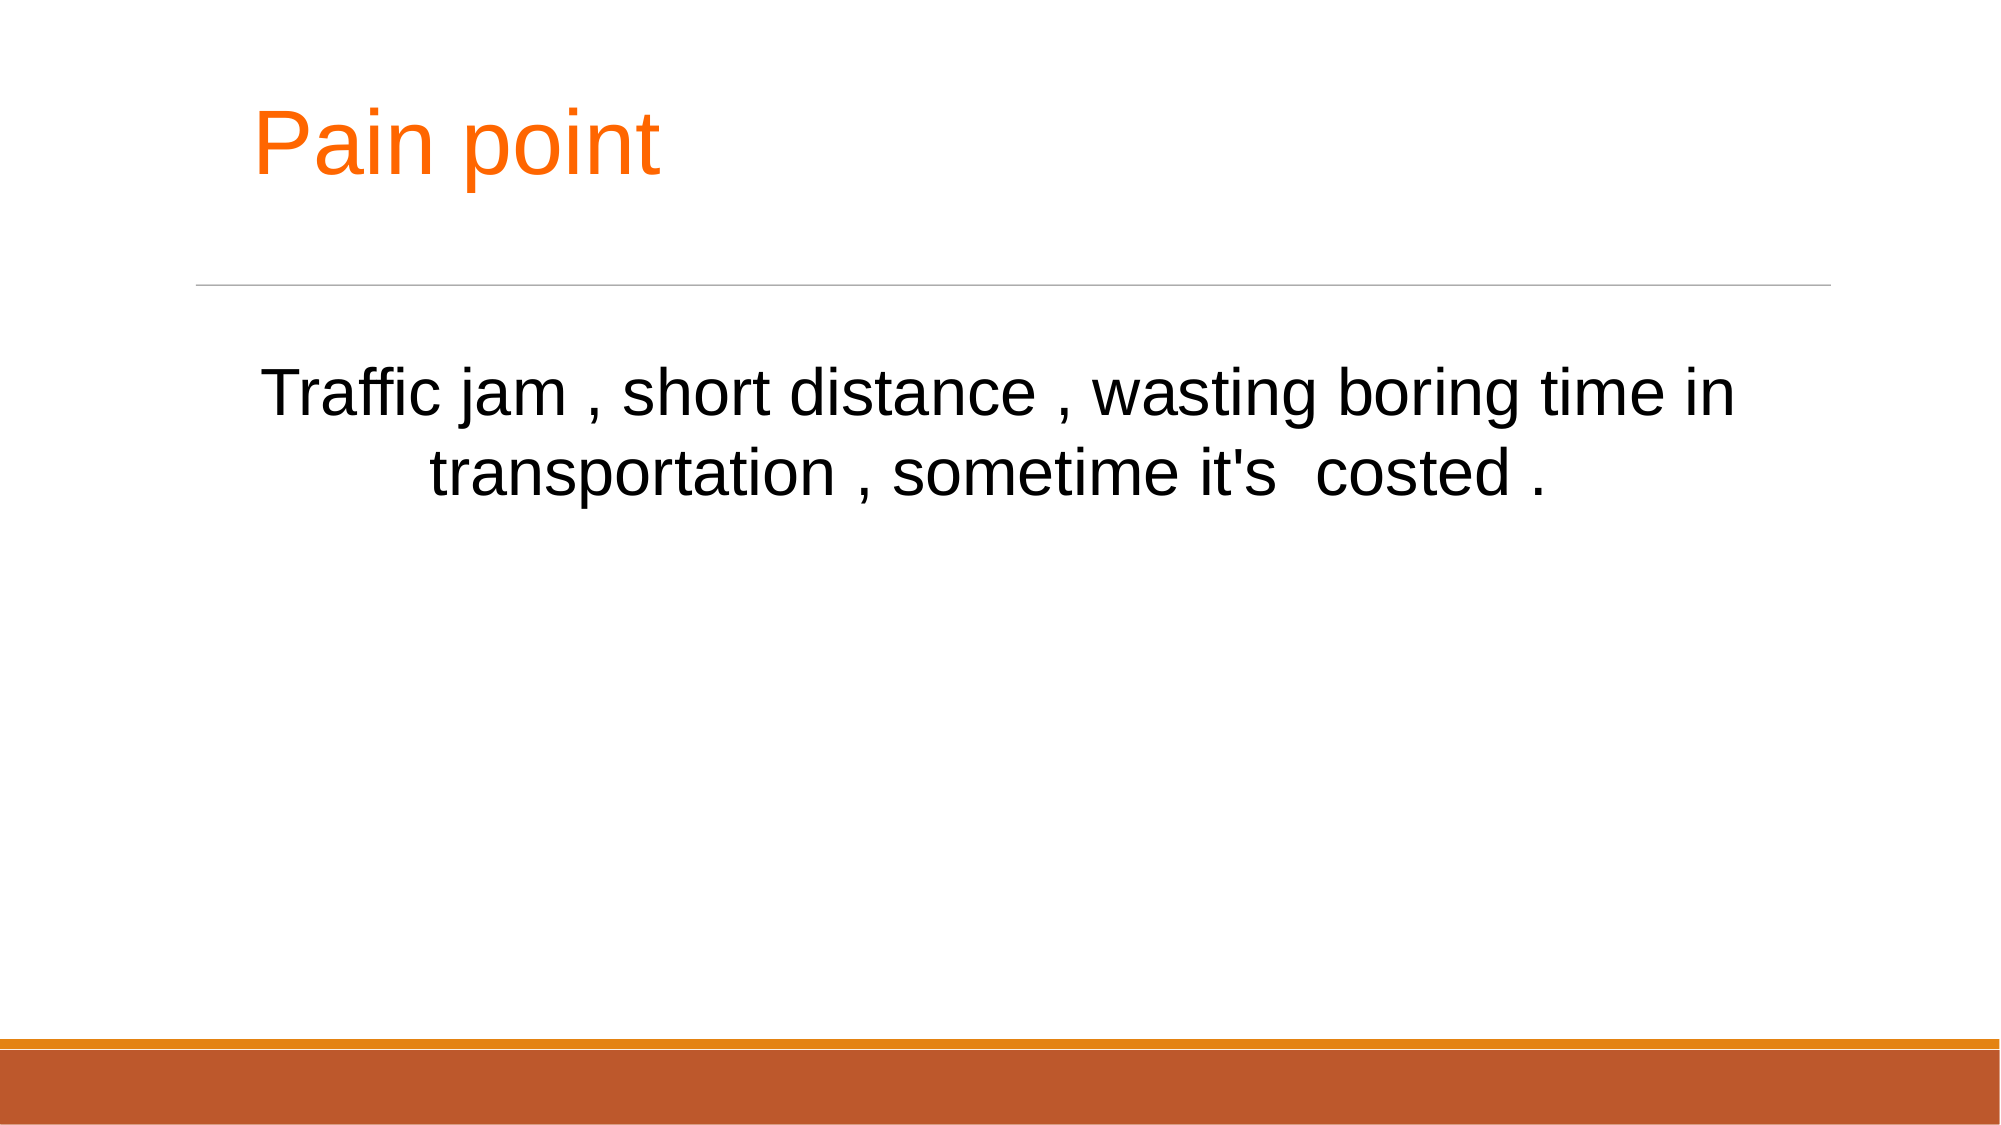

Pain point
Traffic jam , short distance , wasting boring time in transportation , sometime it's  costed .